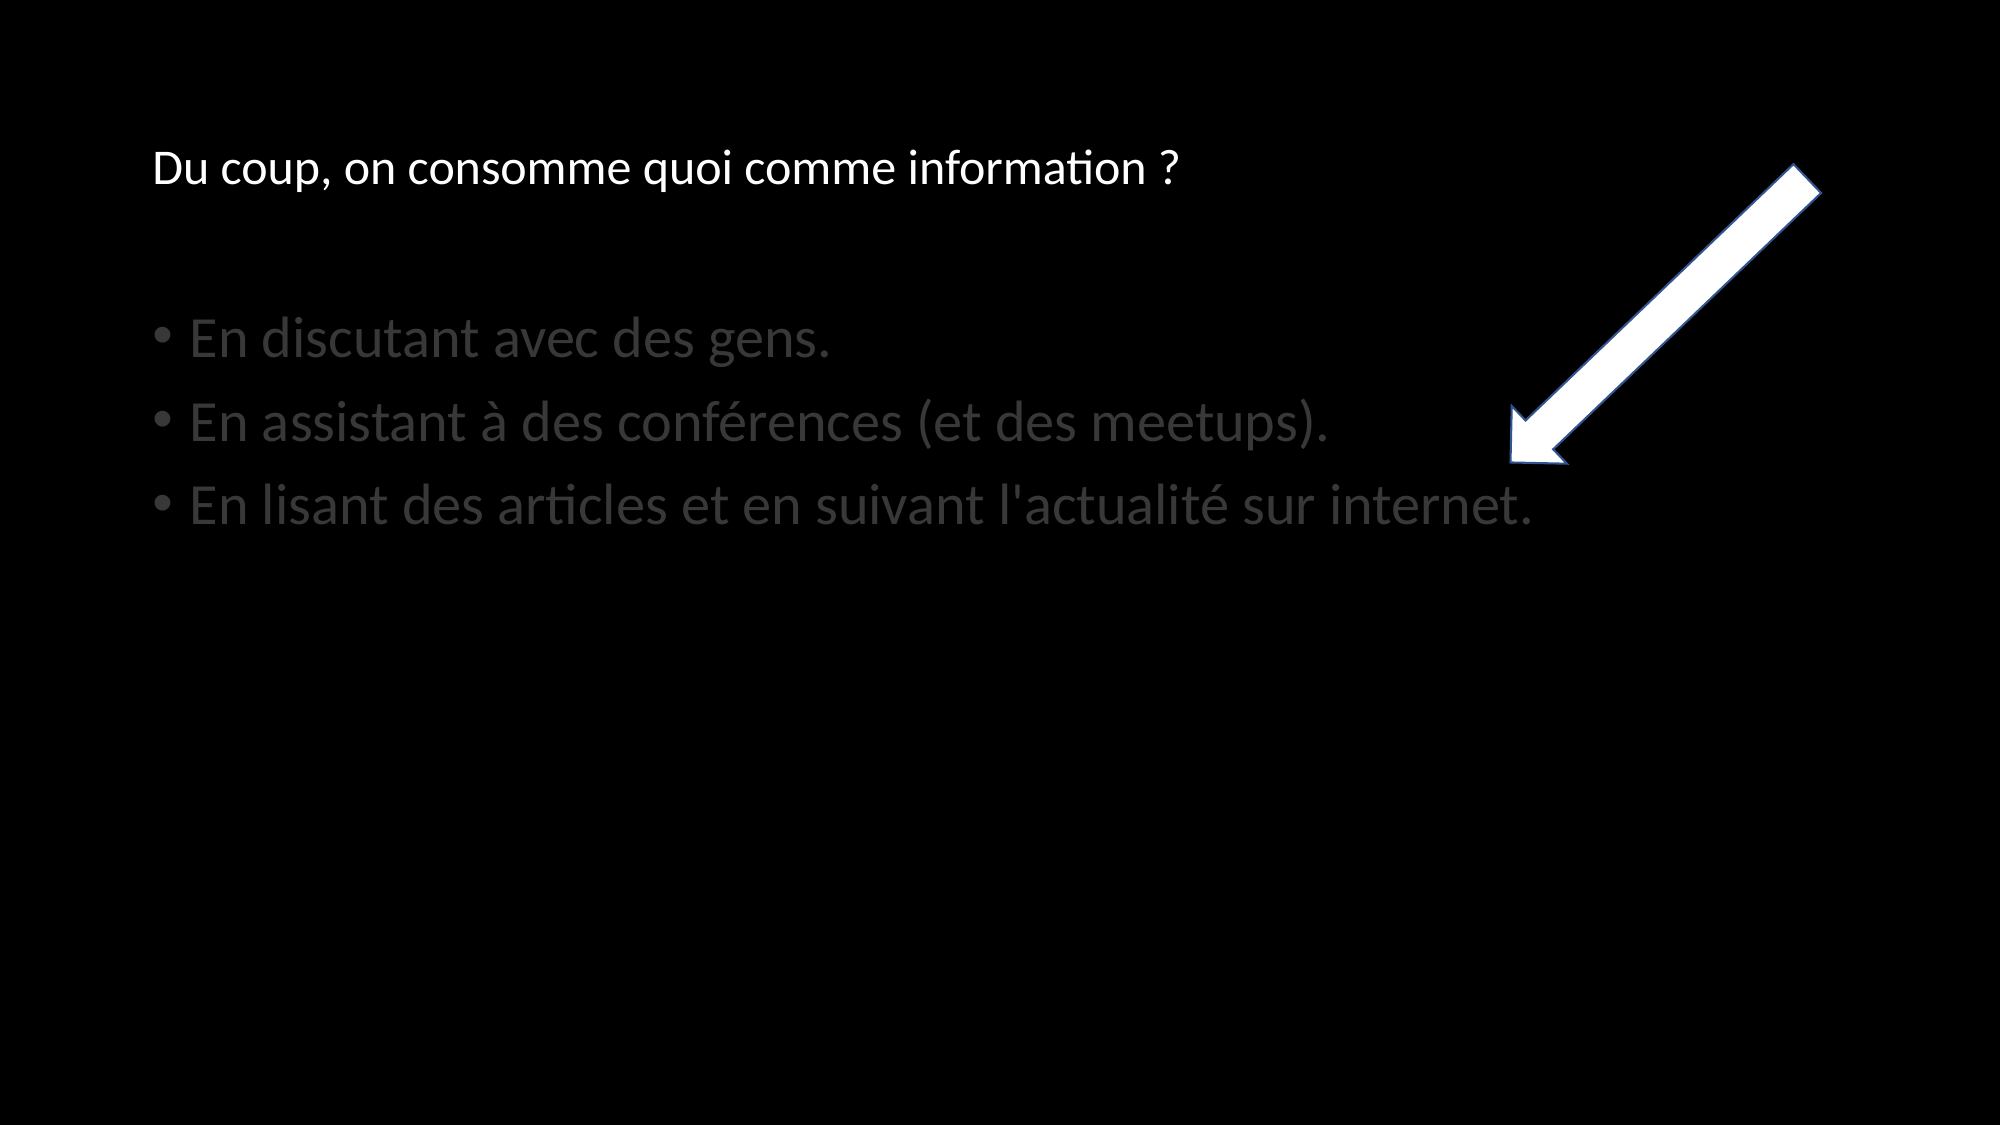

# Du coup, on consomme quoi comme information ?

En discutant avec des gens.
En assistant à des conférences (et des meetups).
En lisant des articles et en suivant l'actualité sur internet.